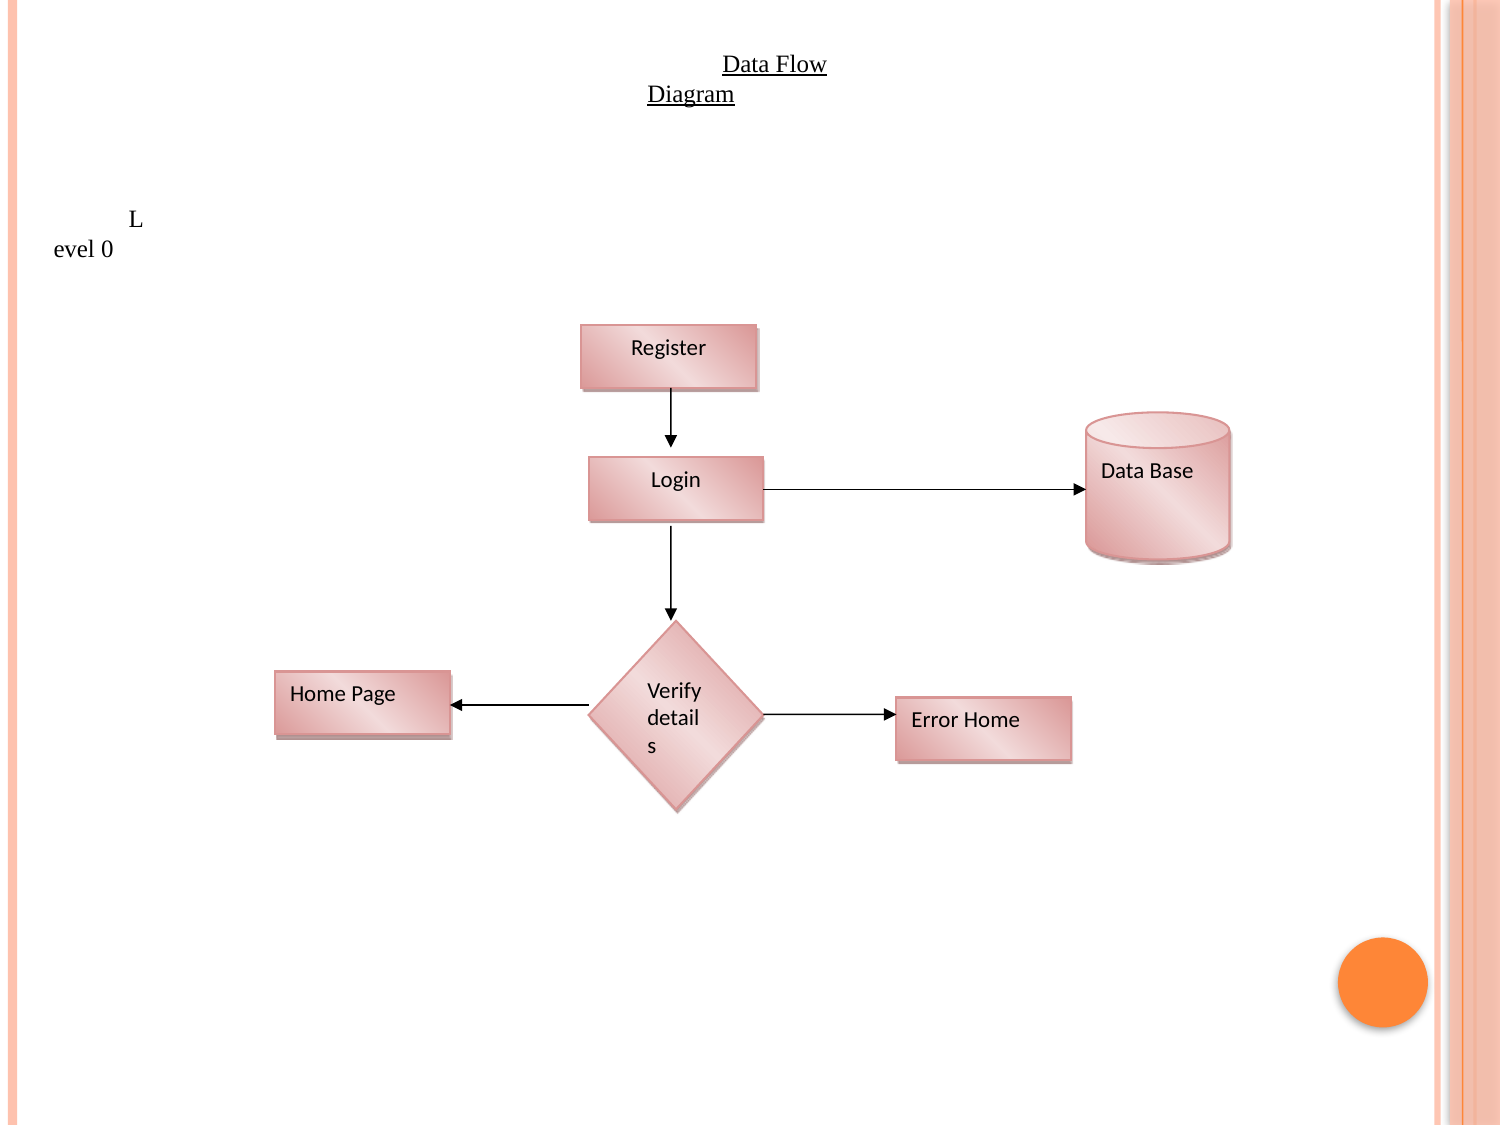

Data Flow Diagram

Level 0
Register
Data Base
Login
Verify details
Home Page
Error Home